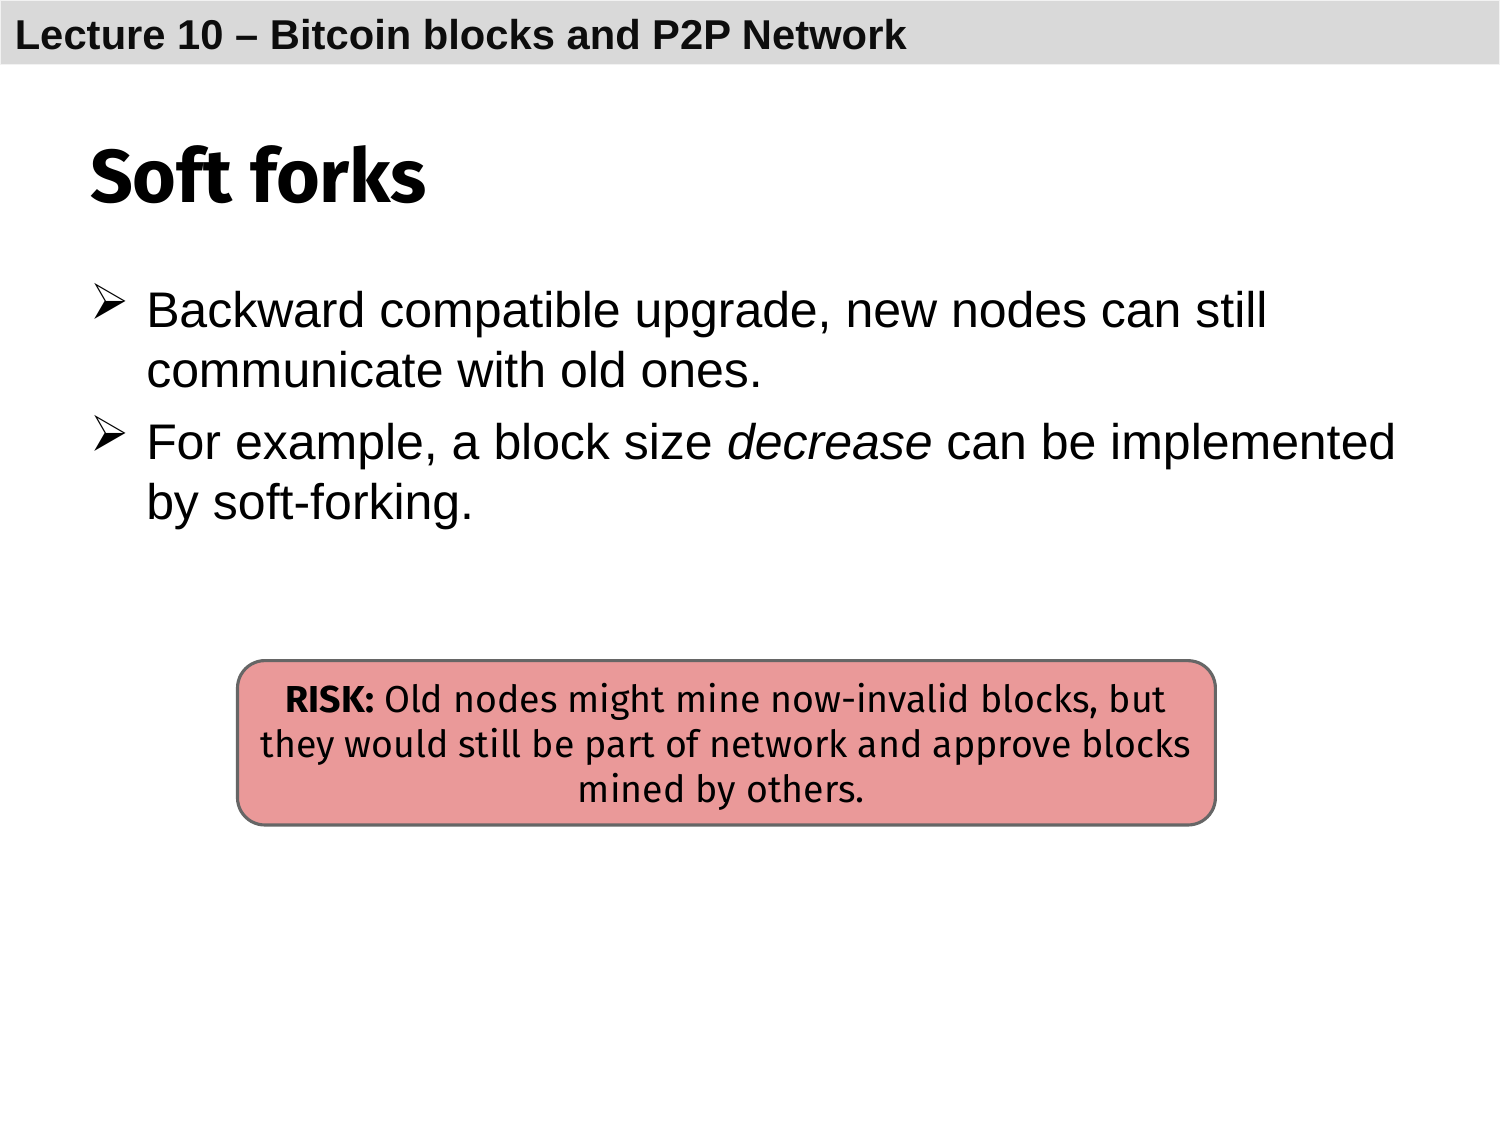

# Soft forks
Backward compatible upgrade, new nodes can still communicate with old ones.
For example, a block size decrease can be implemented by soft-forking.

RISK: Old nodes might mine now-invalid blocks, but they would still be part of network and approve blocks mined by others.